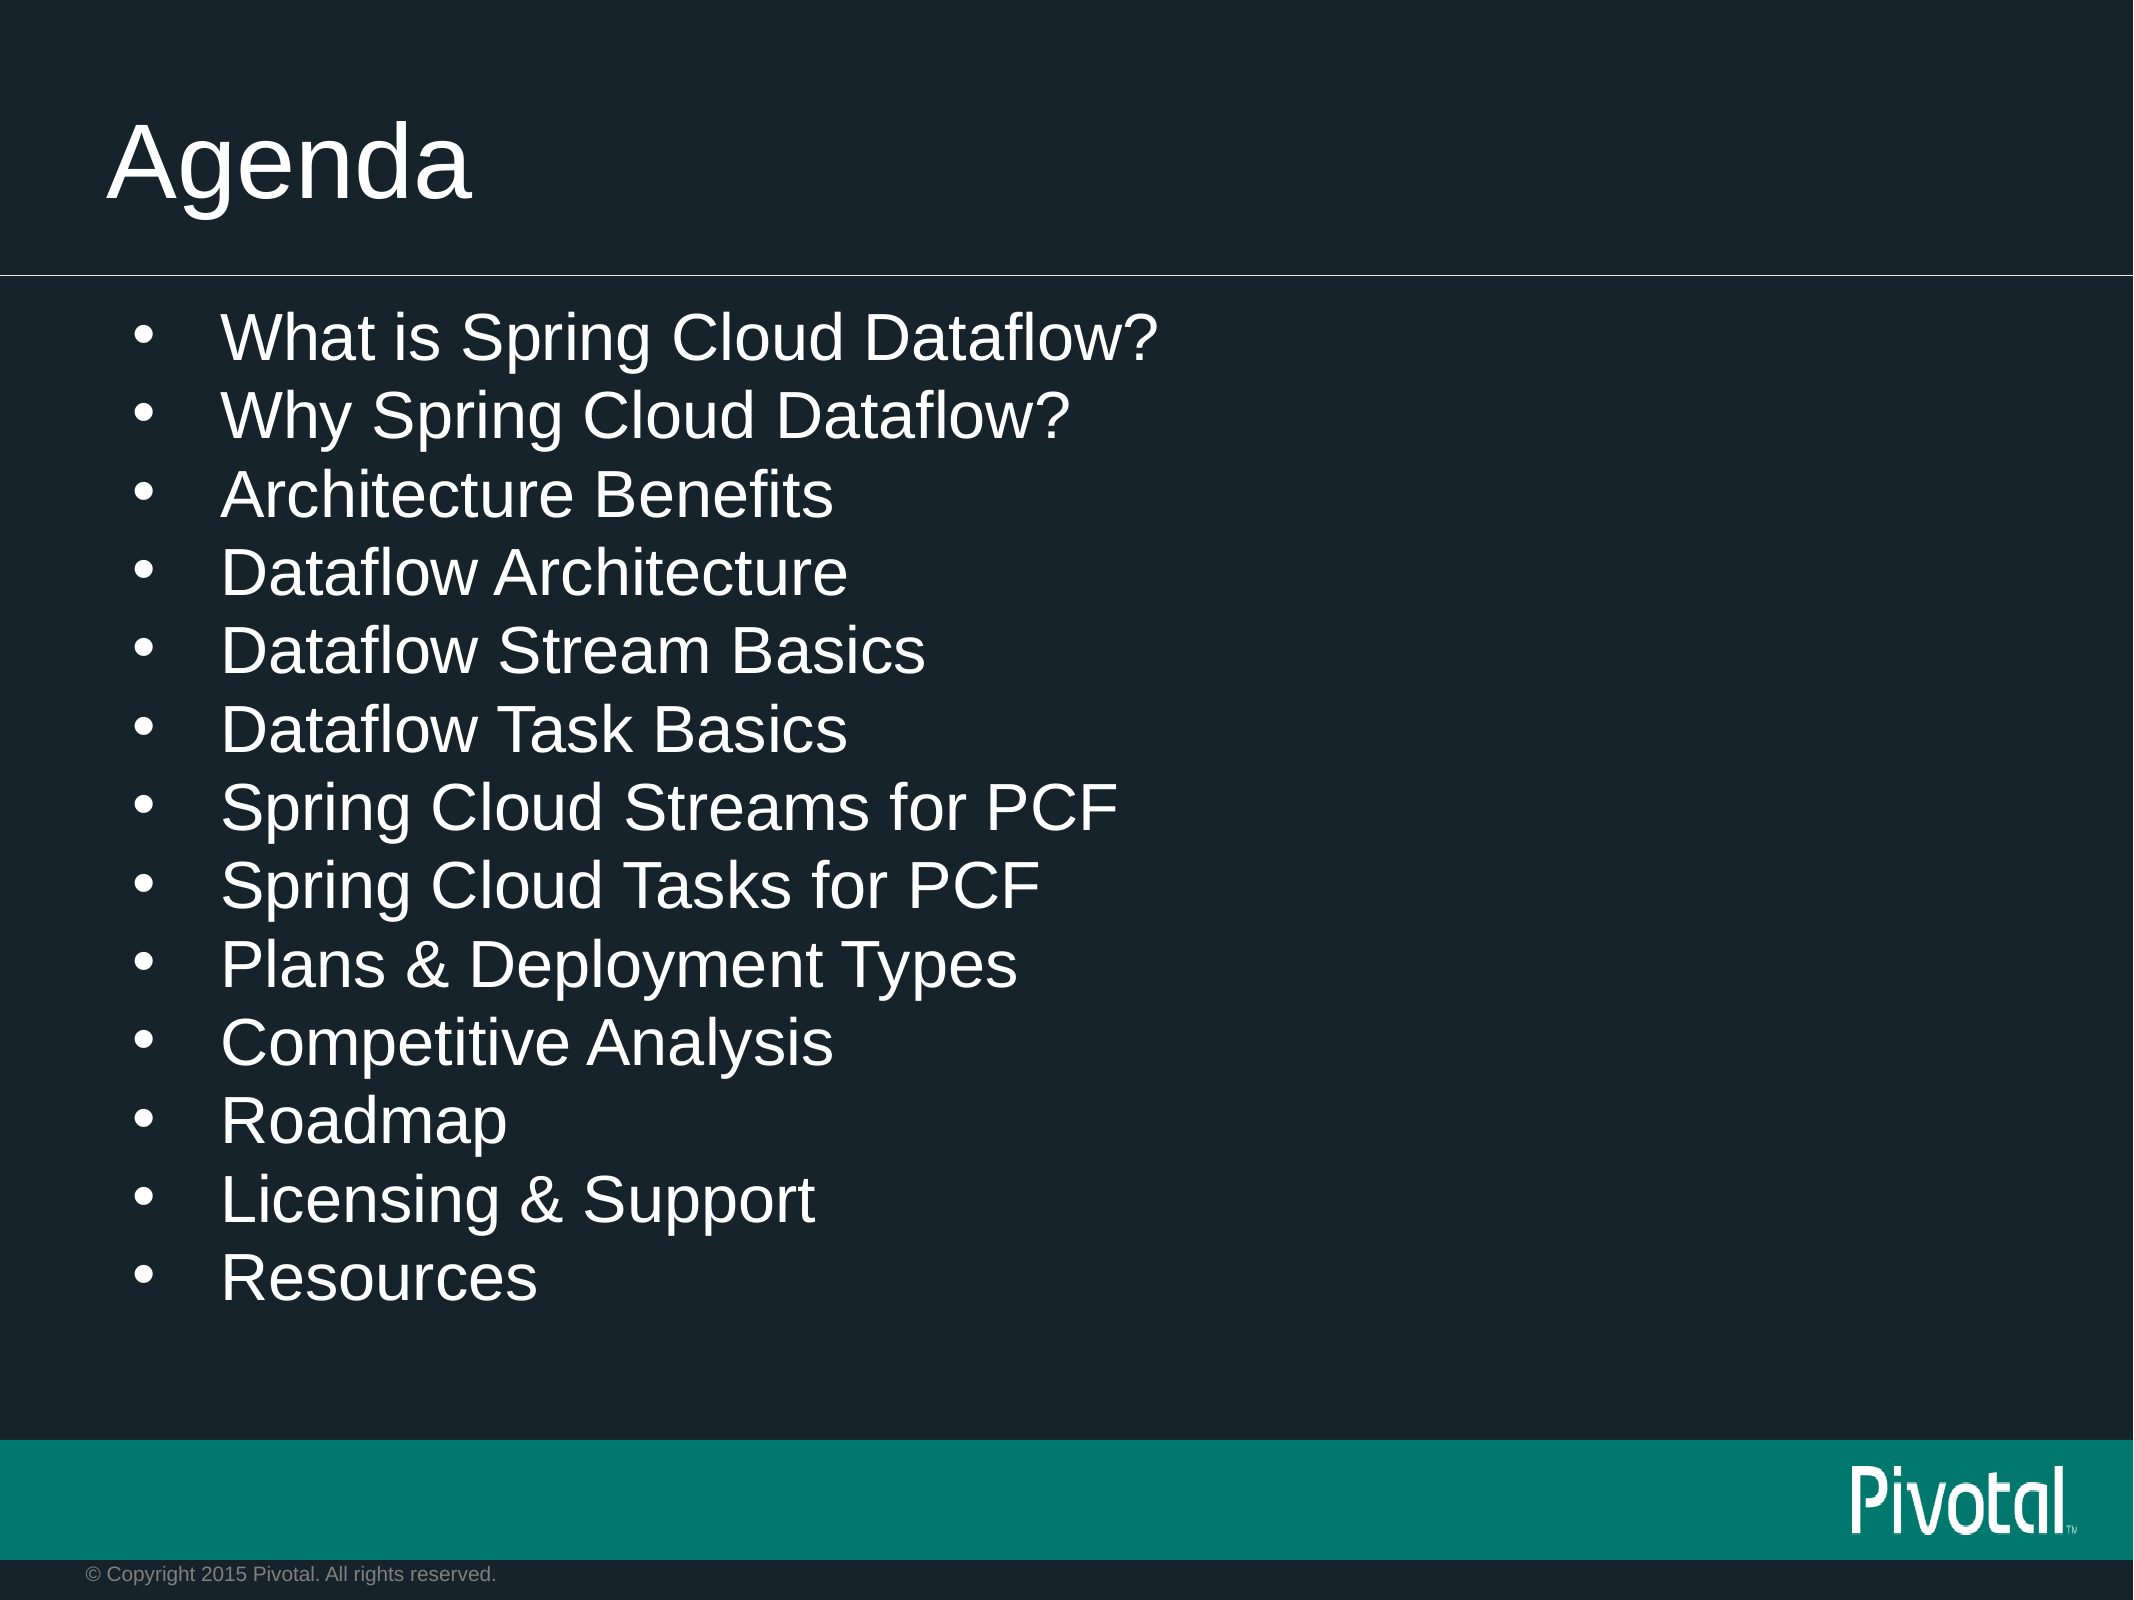

# Agenda
What is Spring Cloud Dataflow?
Why Spring Cloud Dataflow?
Architecture Benefits
Dataflow Architecture
Dataflow Stream Basics
Dataflow Task Basics
Spring Cloud Streams for PCF
Spring Cloud Tasks for PCF
Plans & Deployment Types
Competitive Analysis
Roadmap
Licensing & Support
Resources